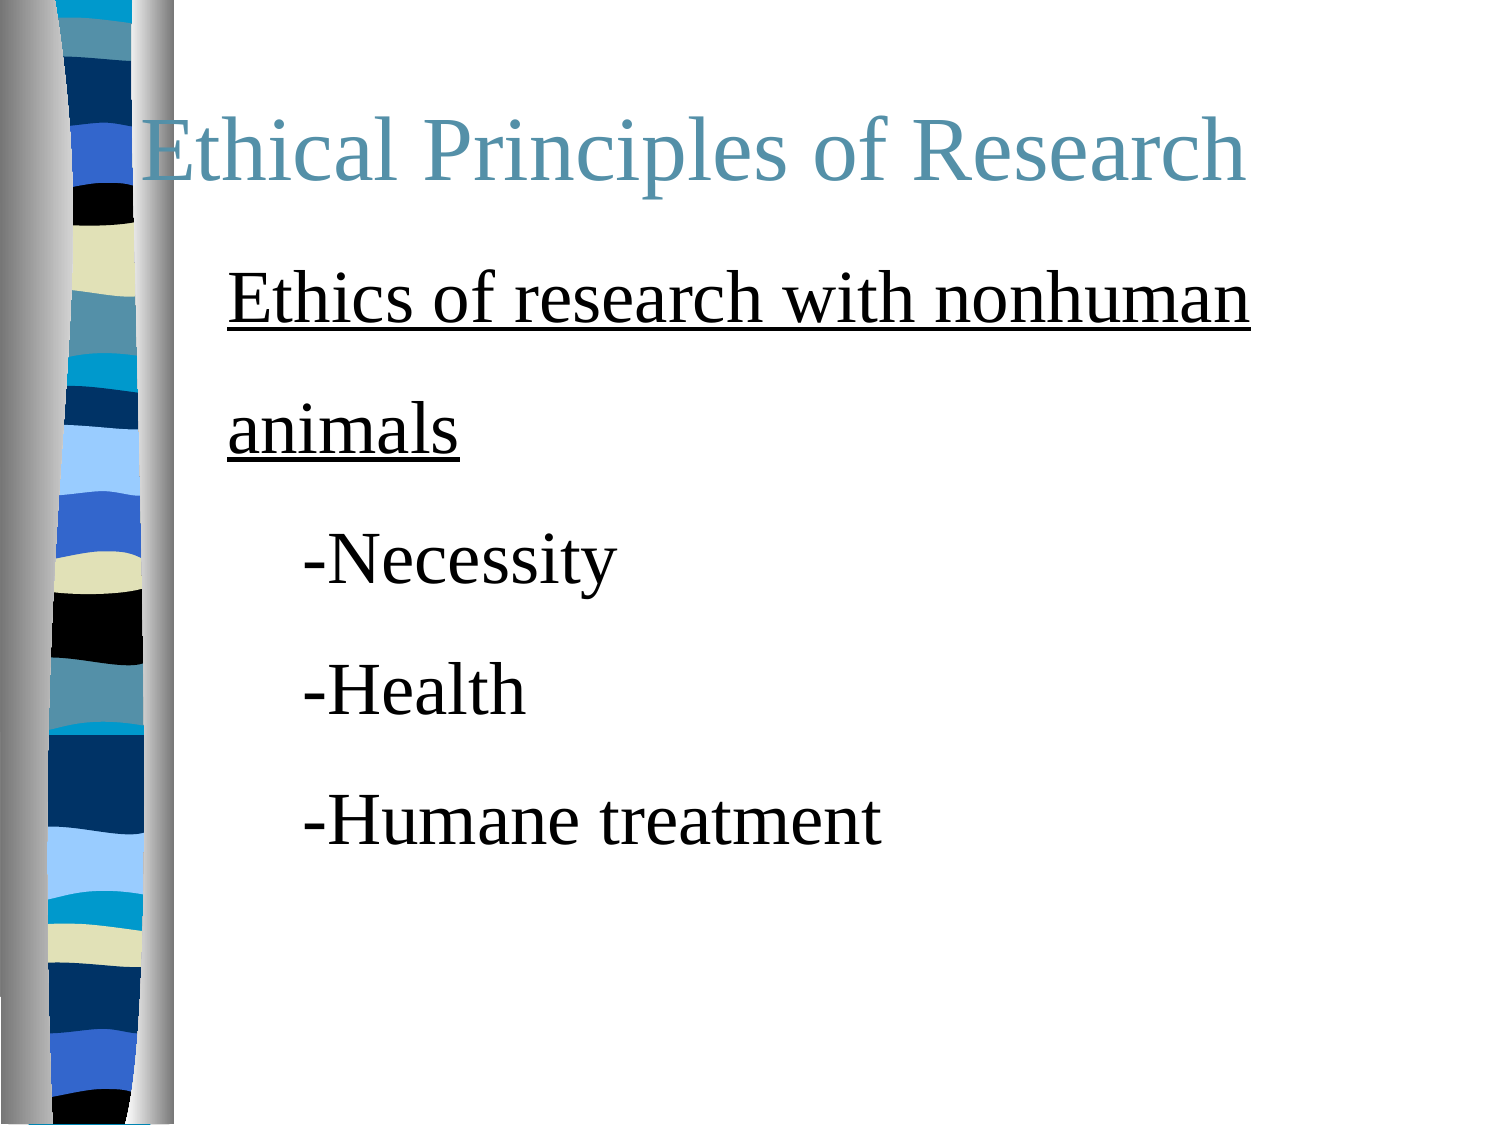

# Ethical Principles of Research
Ethics of research with nonhuman animals
-Necessity
-Health
-Humane treatment